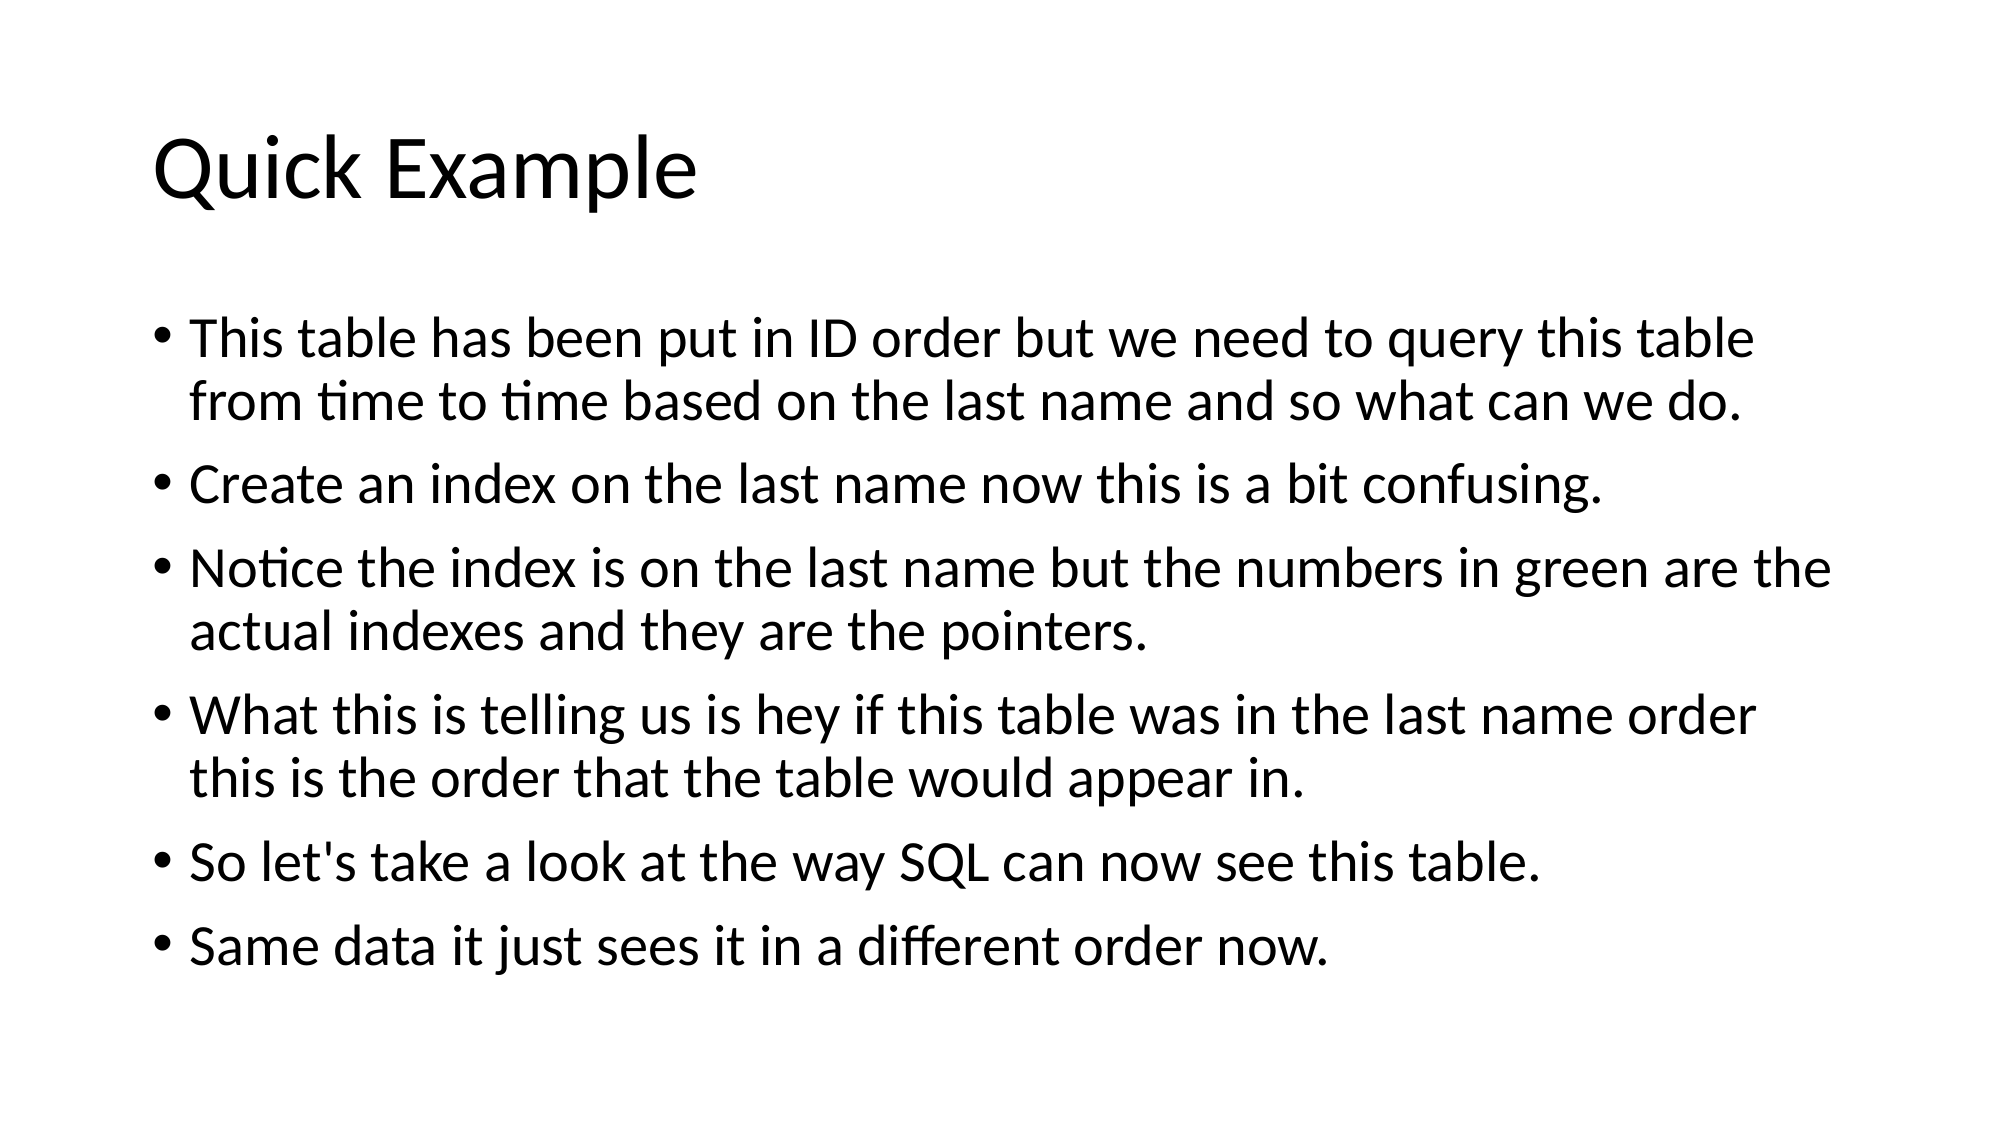

# Quick Example
This table has been put in ID order but we need to query this table from time to time based on the last name and so what can we do.
Create an index on the last name now this is a bit confusing.
Notice the index is on the last name but the numbers in green are the actual indexes and they are the pointers.
What this is telling us is hey if this table was in the last name order this is the order that the table would appear in.
So let's take a look at the way SQL can now see this table.
Same data it just sees it in a different order now.